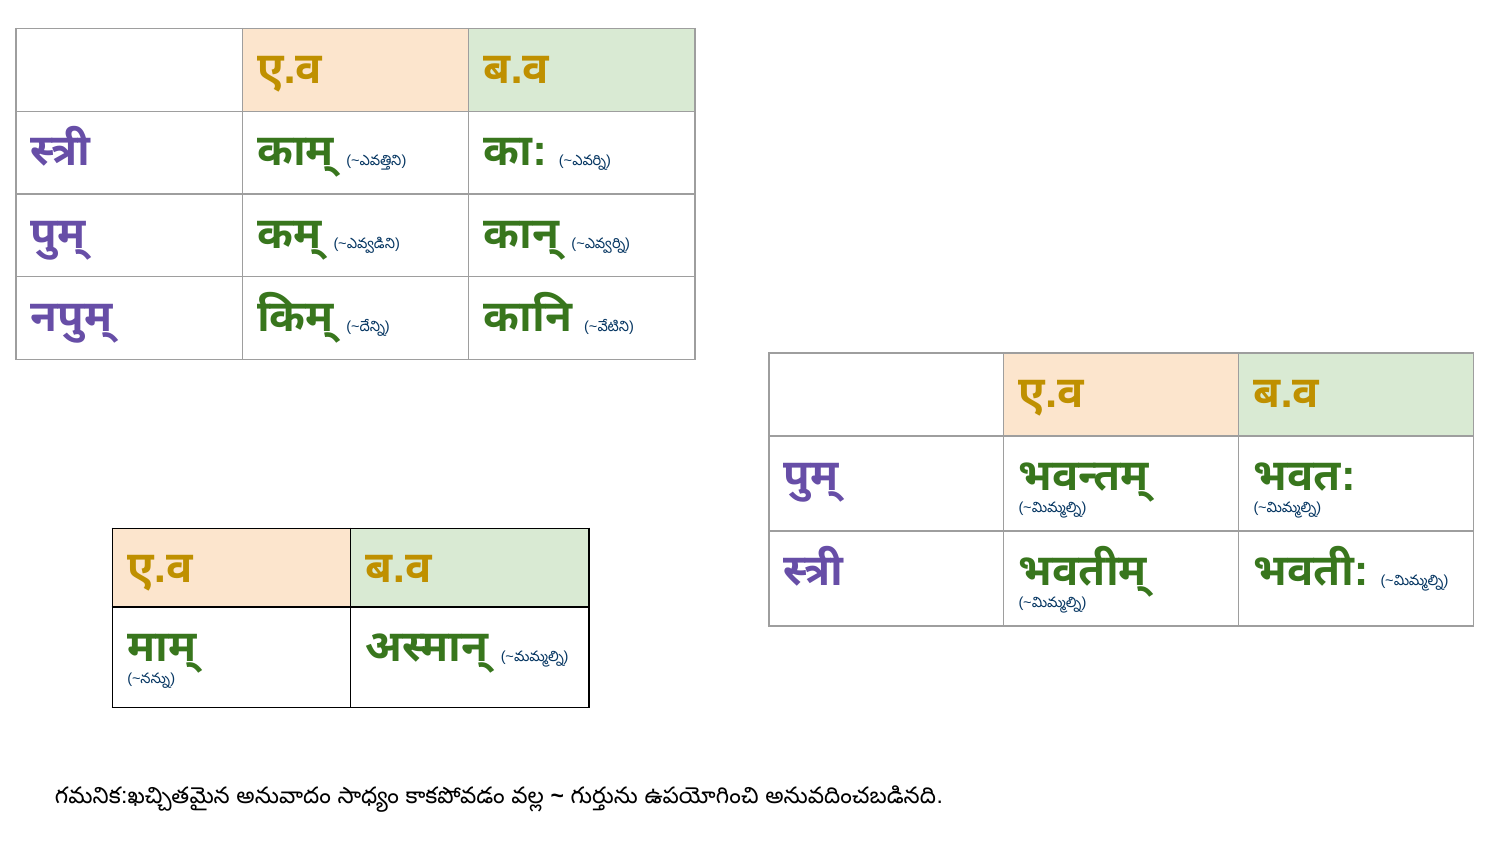

|  | ए.व | ब.व |
| --- | --- | --- |
| स्त्री | काम् (~ఎవత్తిని) | का: (~ఎవర్ని) |
| पुम् | कम् (~ఎవ్వడిని) | कान् (~ఎవ్వర్ని) |
| नपुम् | किम् (~దేన్ని) | कानि (~వేటిని) |
|  | ए.व | ब.व |
| --- | --- | --- |
| पुम् | भवन्तम् (~మిమ్మల్ని) | भवत: (~మిమ్మల్ని) |
| स्त्री | भवतीम् (~మిమ్మల్ని) | भवती: (~మిమ్మల్ని) |
| ए.व | ब.व |
| --- | --- |
| माम् (~నన్ను) | अस्मान् (~మమ్మల్ని) |
గమనిక:ఖచ్చితమైన అనువాదం సాధ్యం కాకపోవడం వల్ల ~ గుర్తును ఉపయోగించి అనువదించబడినది.